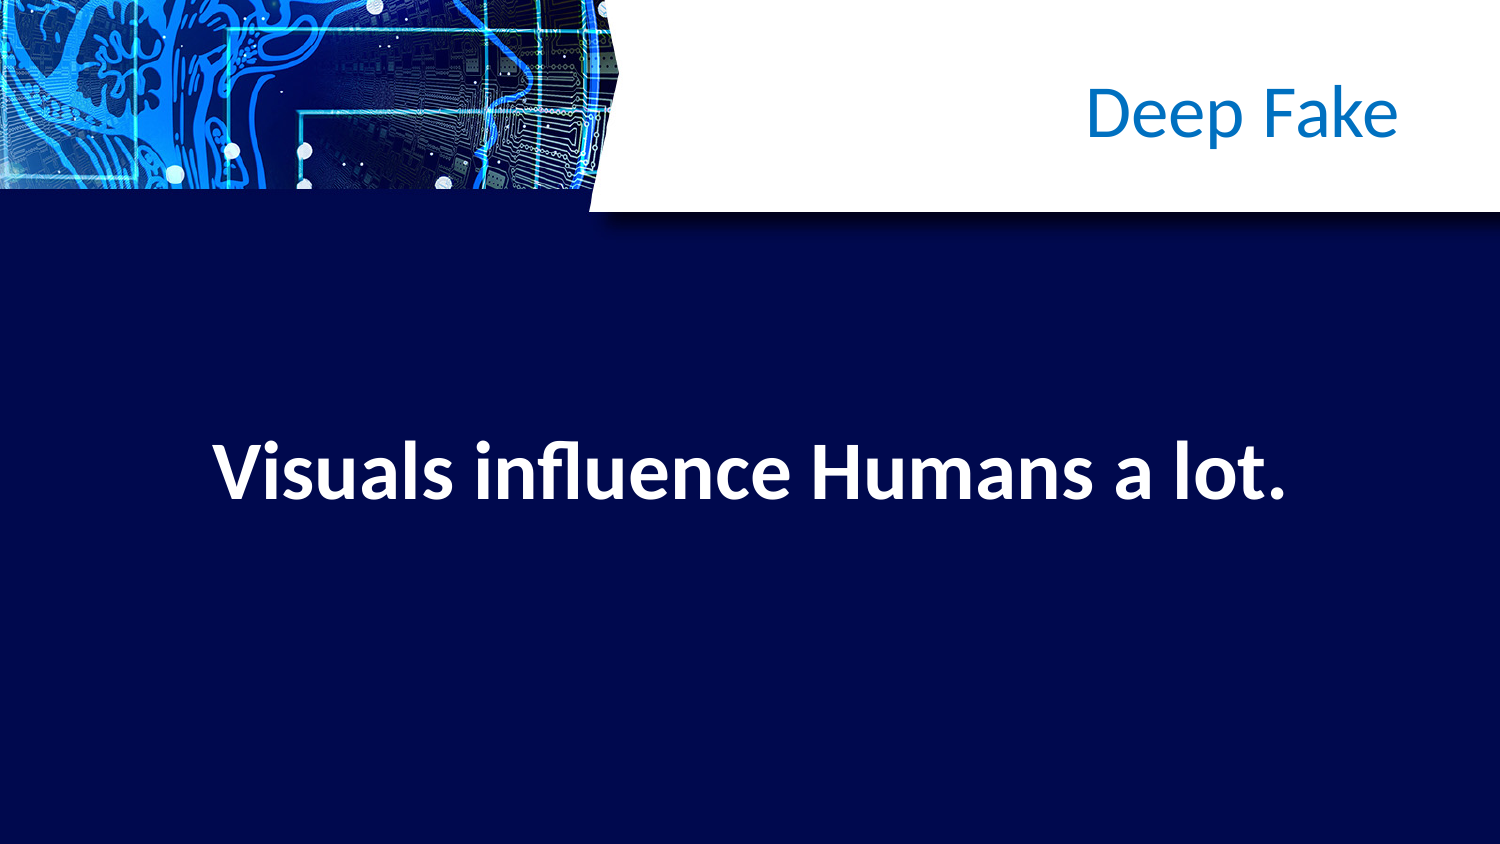

# Deep Fake
Visuals influence Humans a lot.